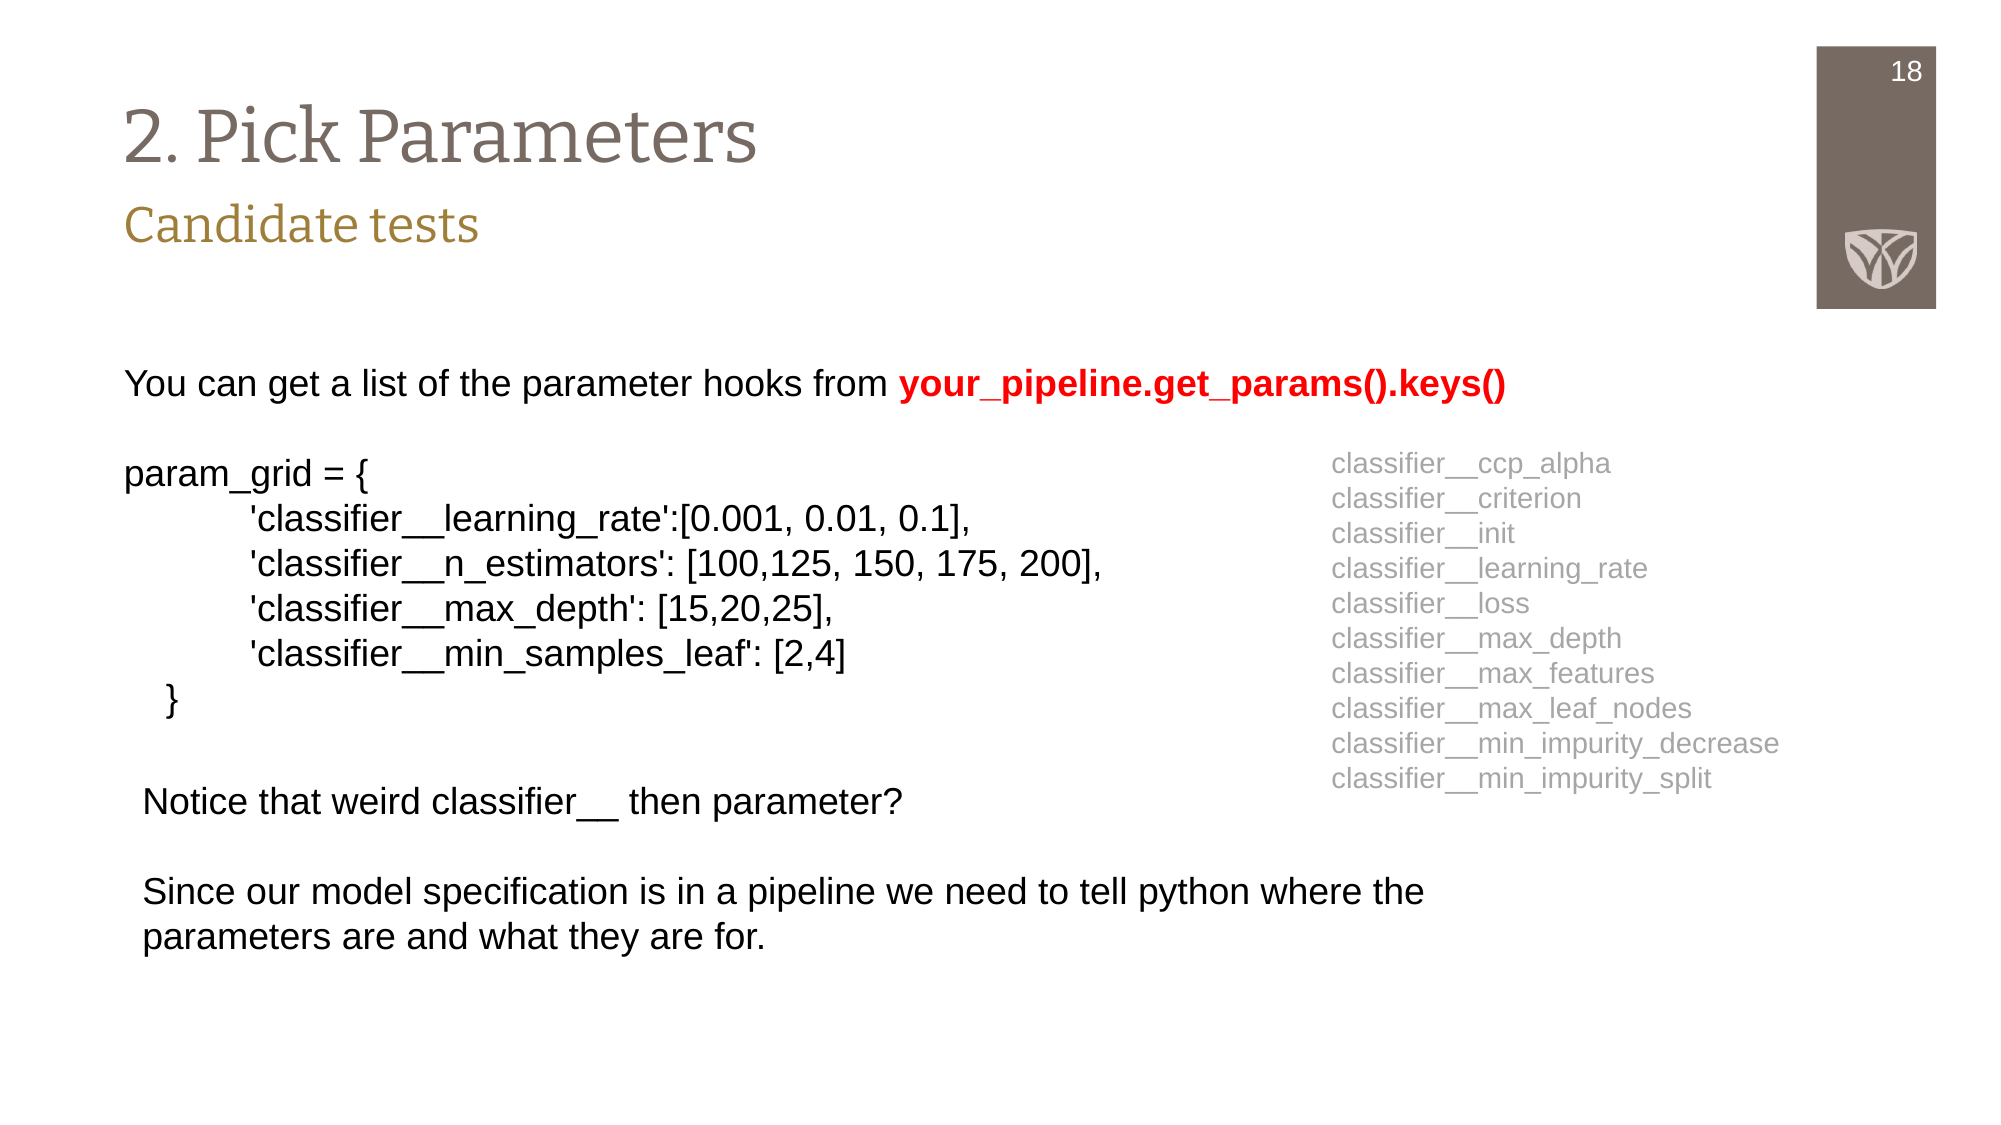

# 2. Pick Parameters
18
Candidate tests
You can get a list of the parameter hooks from your_pipeline.get_params().keys()

param_grid = {
            'classifier__learning_rate':[0.001, 0.01, 0.1],
            'classifier__n_estimators': [100,125, 150, 175, 200],
            'classifier__max_depth': [15,20,25],
            'classifier__min_samples_leaf': [2,4]
    }
classifier__ccp_alpha
classifier__criterion
classifier__init
classifier__learning_rate
classifier__loss
classifier__max_depth
classifier__max_features
classifier__max_leaf_nodes
classifier__min_impurity_decrease
classifier__min_impurity_split
Notice that weird classifier__ then parameter?

Since our model specification is in a pipeline we need to tell python where the parameters are and what they are for.